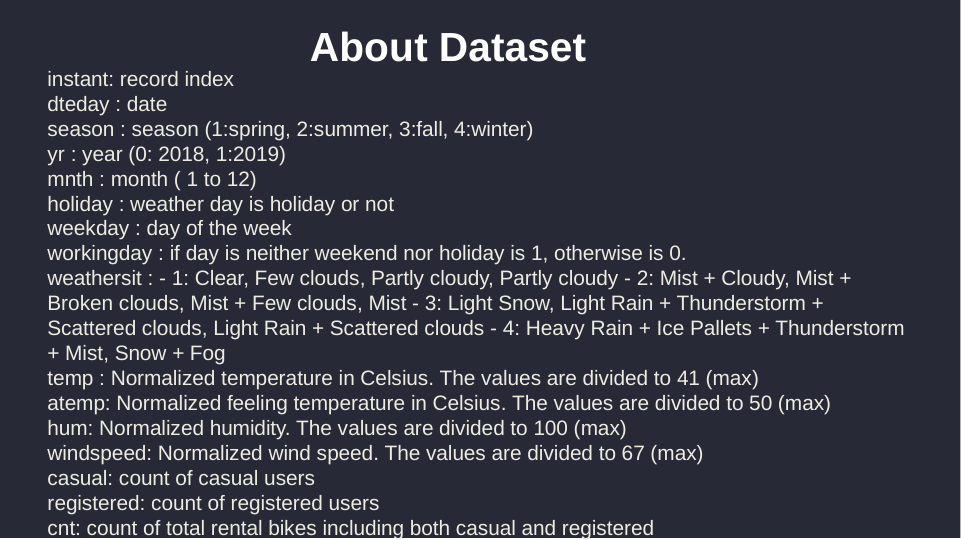

# About Dataset
instant: record index
dteday : date
season : season (1:spring, 2:summer, 3:fall, 4:winter)
yr : year (0: 2018, 1:2019)
mnth : month ( 1 to 12)
holiday : weather day is holiday or not
weekday : day of the week
workingday : if day is neither weekend nor holiday is 1, otherwise is 0.
weathersit : - 1: Clear, Few clouds, Partly cloudy, Partly cloudy - 2: Mist + Cloudy, Mist + Broken clouds, Mist + Few clouds, Mist - 3: Light Snow, Light Rain + Thunderstorm + Scattered clouds, Light Rain + Scattered clouds - 4: Heavy Rain + Ice Pallets + Thunderstorm + Mist, Snow + Fog
temp : Normalized temperature in Celsius. The values are divided to 41 (max)
atemp: Normalized feeling temperature in Celsius. The values are divided to 50 (max)
hum: Normalized humidity. The values are divided to 100 (max)
windspeed: Normalized wind speed. The values are divided to 67 (max)
casual: count of casual users
registered: count of registered users
cnt: count of total rental bikes including both casual and registered